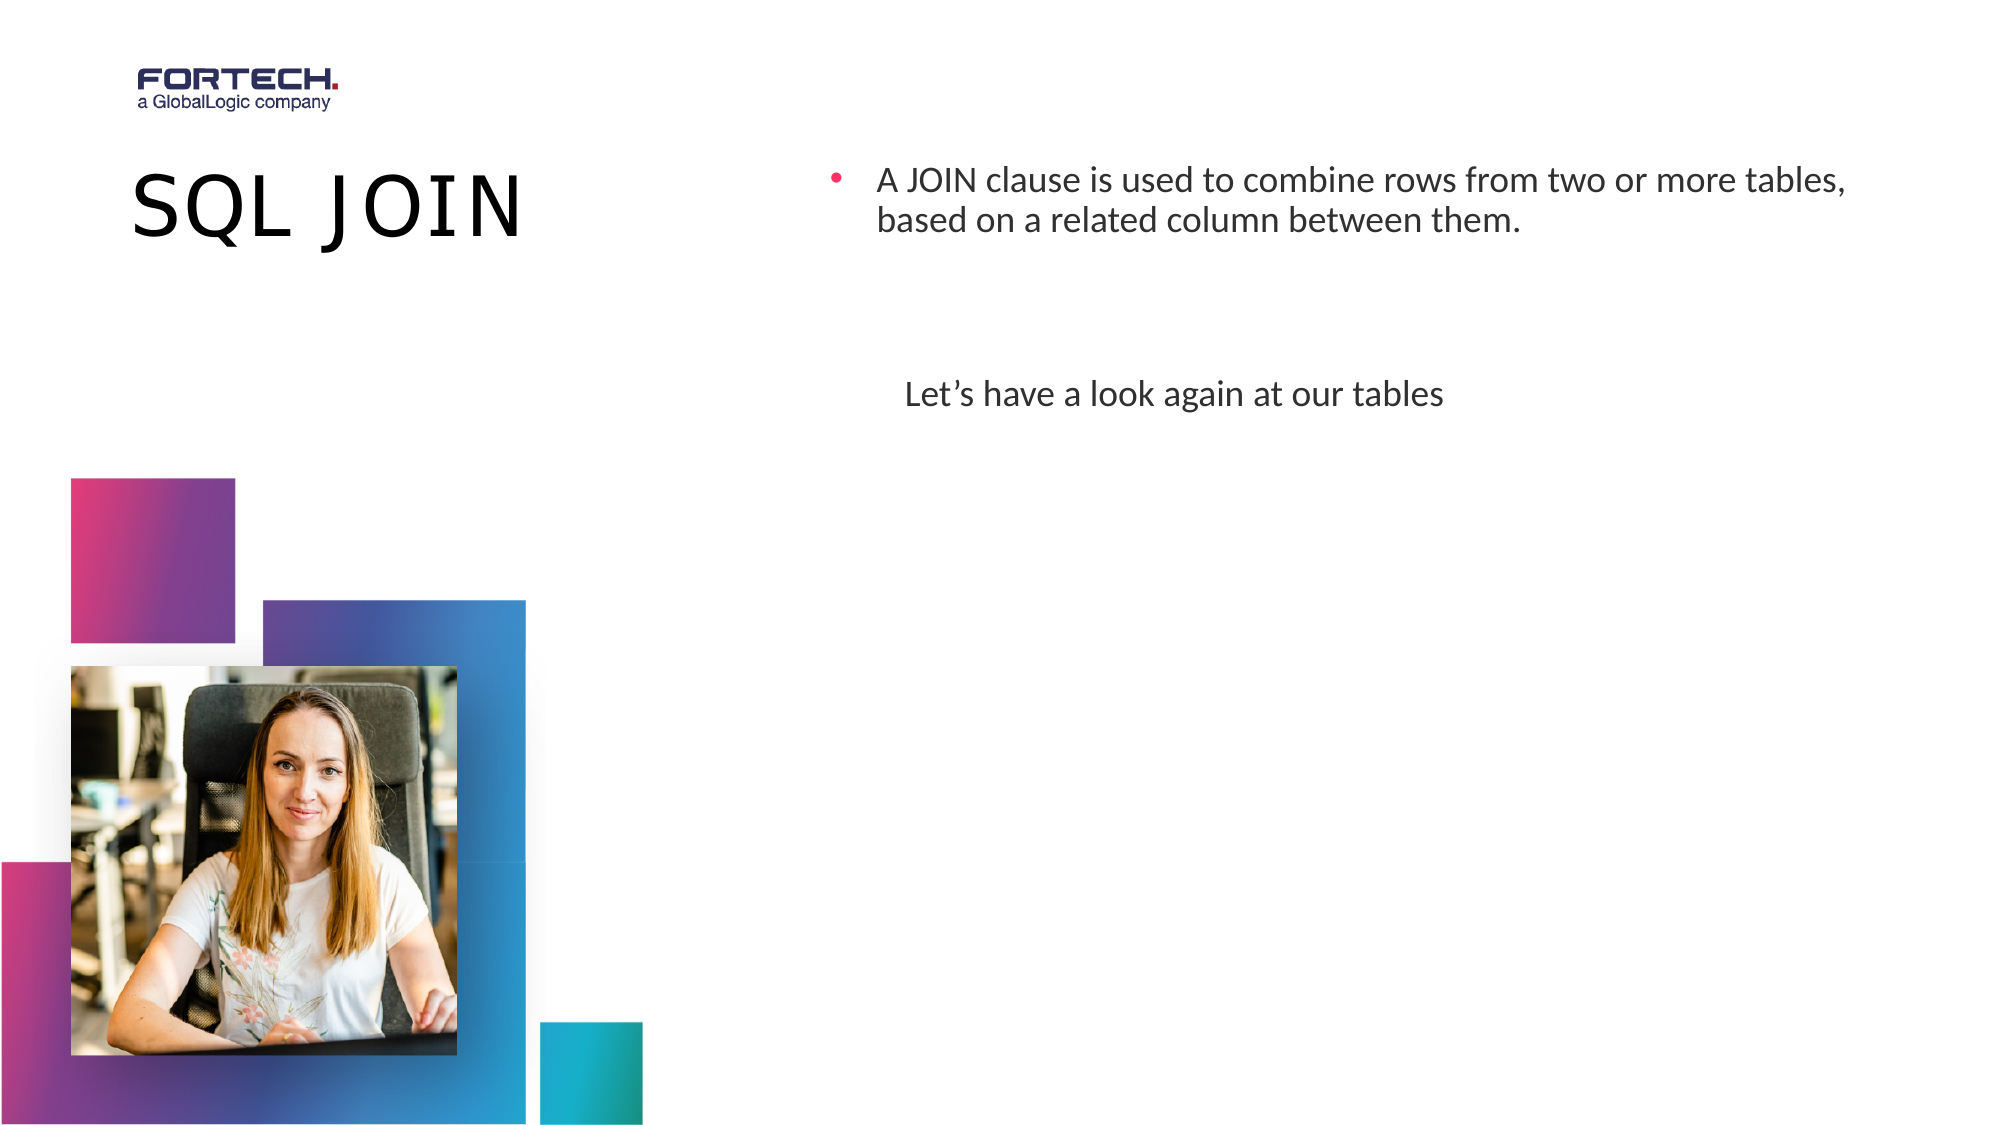

# SQL JOIN
A JOIN clause is used to combine rows from two or more tables, based on a related column between them.

Let’s have a look again at our tables